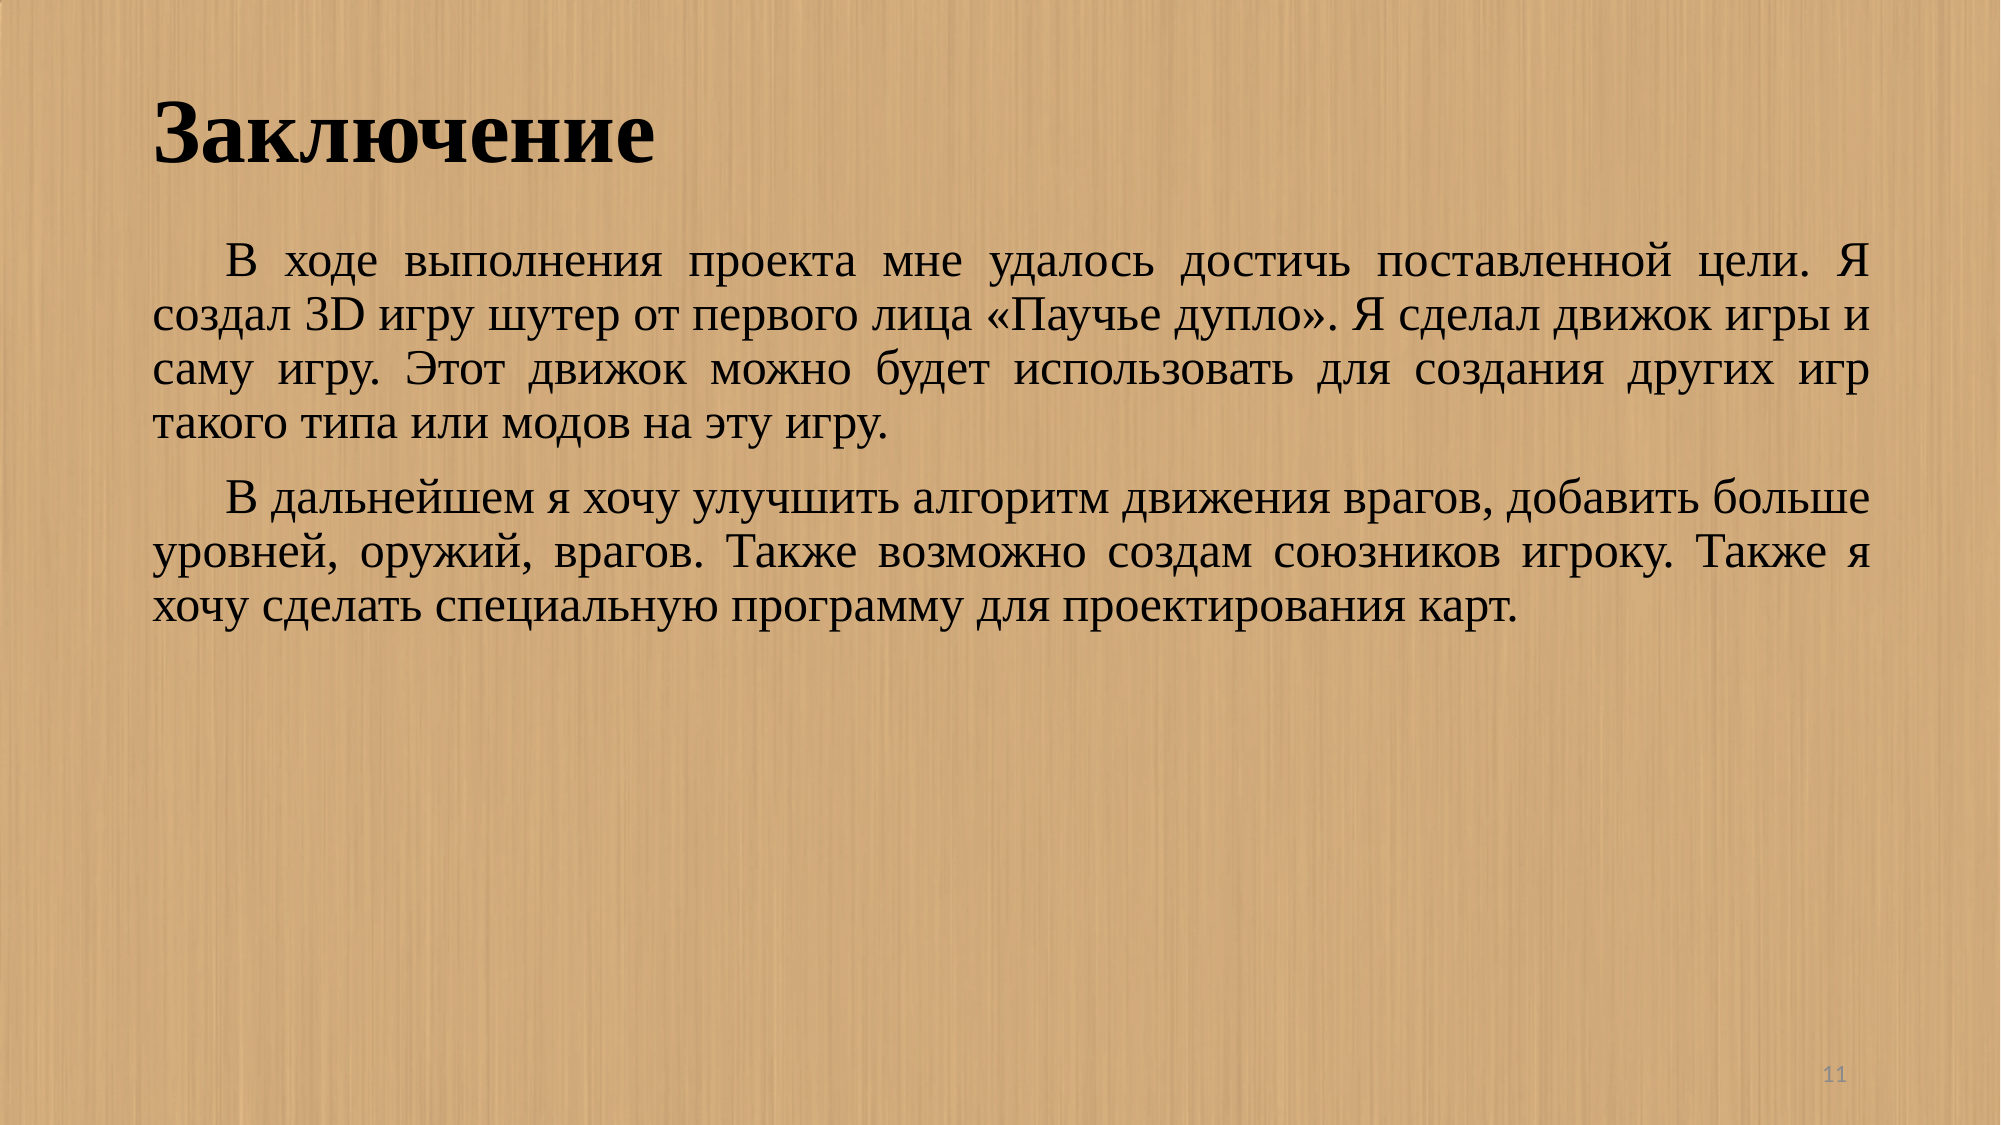

# Заключение
В ходе выполнения проекта мне удалось достичь поставленной цели. Я создал 3D игру шутер от первого лица «Паучье дупло». Я сделал движок игры и саму игру. Этот движок можно будет использовать для создания других игр такого типа или модов на эту игру.
В дальнейшем я хочу улучшить алгоритм движения врагов, добавить больше уровней, оружий, врагов. Также возможно создам союзников игроку. Также я хочу сделать специальную программу для проектирования карт.
11